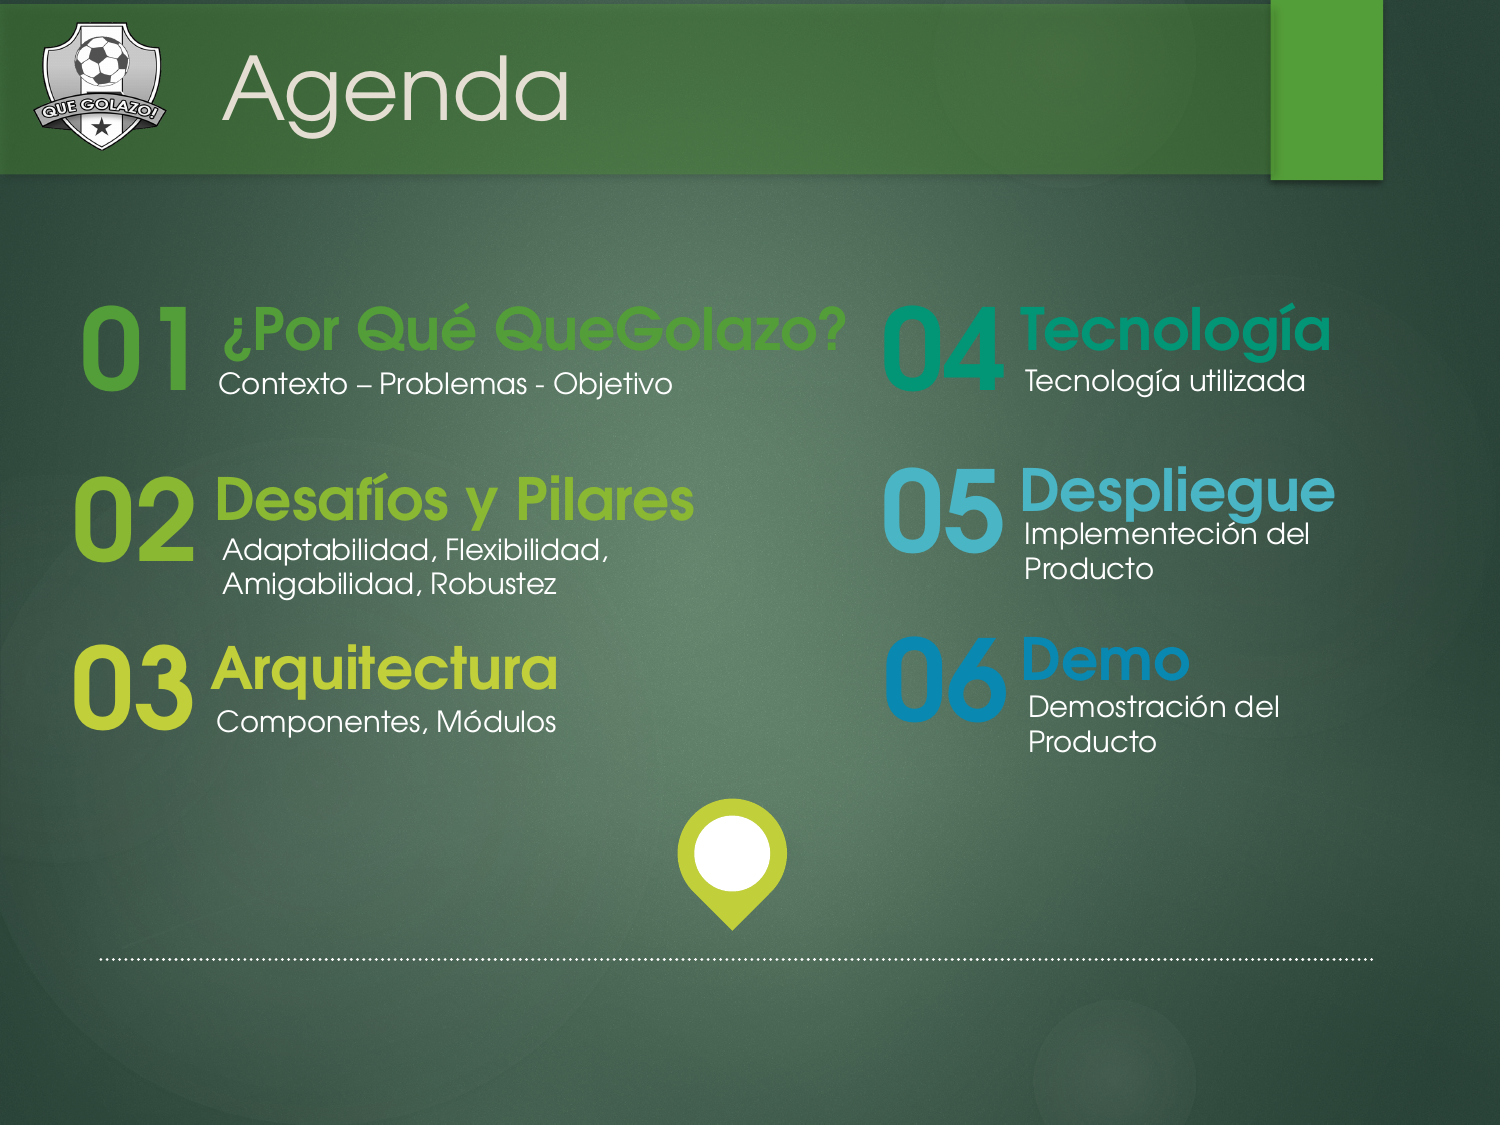

# Agenda
01
04
¿Por Qué QueGolazo?
Tecnología
Tecnología utilizada
Contexto – Problemas - Objetivo
05
02
Despliegue
Desafíos y Pilares
Implementeción del Producto
Adaptabilidad, Flexibilidad, Amigabilidad, Robustez
06
03
Demo
Arquitectura
Demostración del Producto
Componentes, Módulos